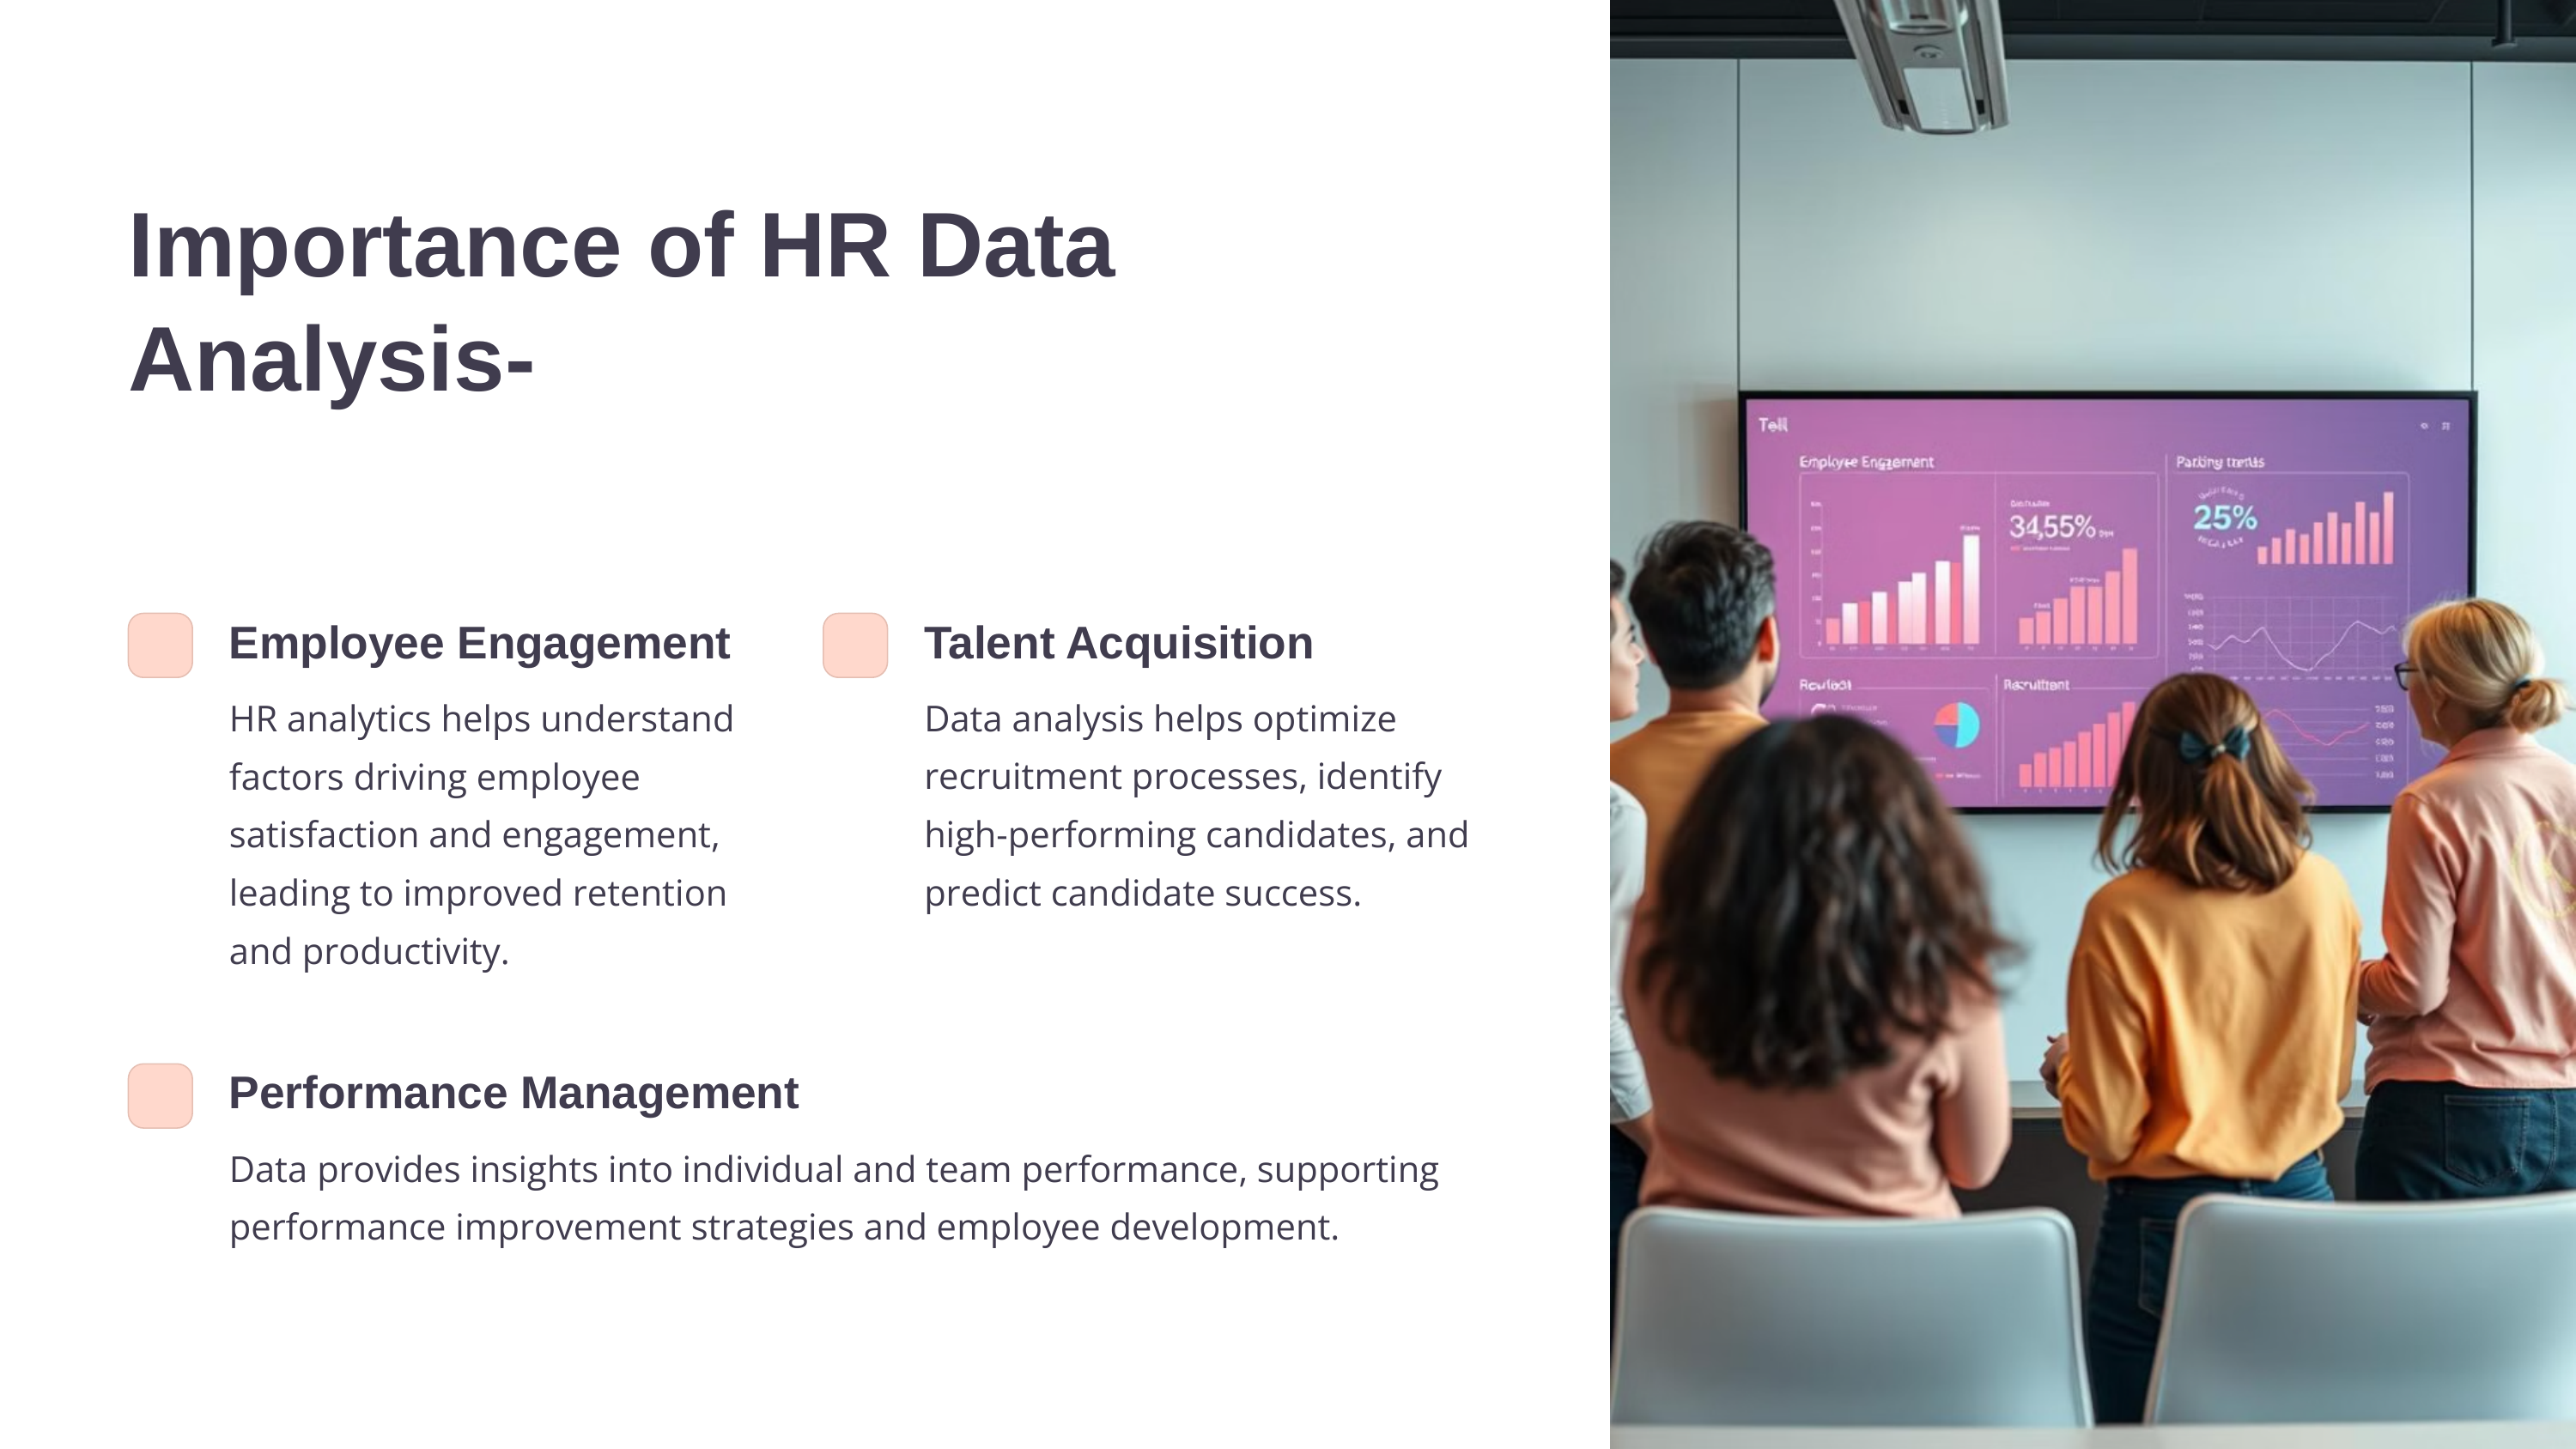

Importance of HR Data Analysis-
Employee Engagement
Talent Acquisition

HR analytics helps understand factors driving employee satisfaction and engagement, leading to improved retention and productivity.
Data analysis helps optimize recruitment processes, identify high-performing candidates, and predict candidate success.
Performance Management

Data provides insights into individual and team performance, supporting performance improvement strategies and employee development.